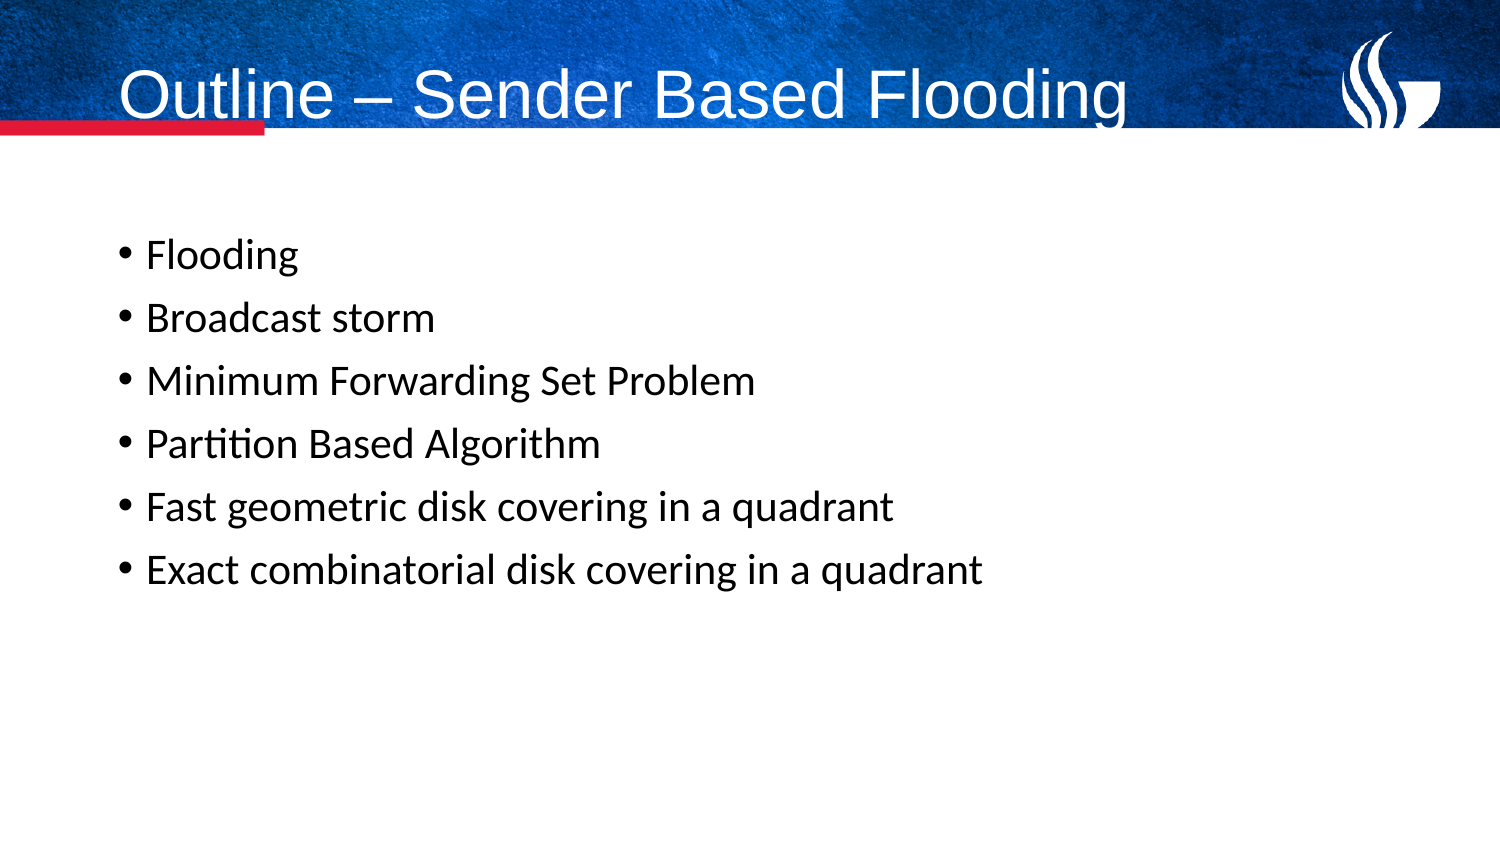

# Outline – Sender Based Flooding
Flooding
Broadcast storm
Minimum Forwarding Set Problem
Partition Based Algorithm
Fast geometric disk covering in a quadrant
Exact combinatorial disk covering in a quadrant